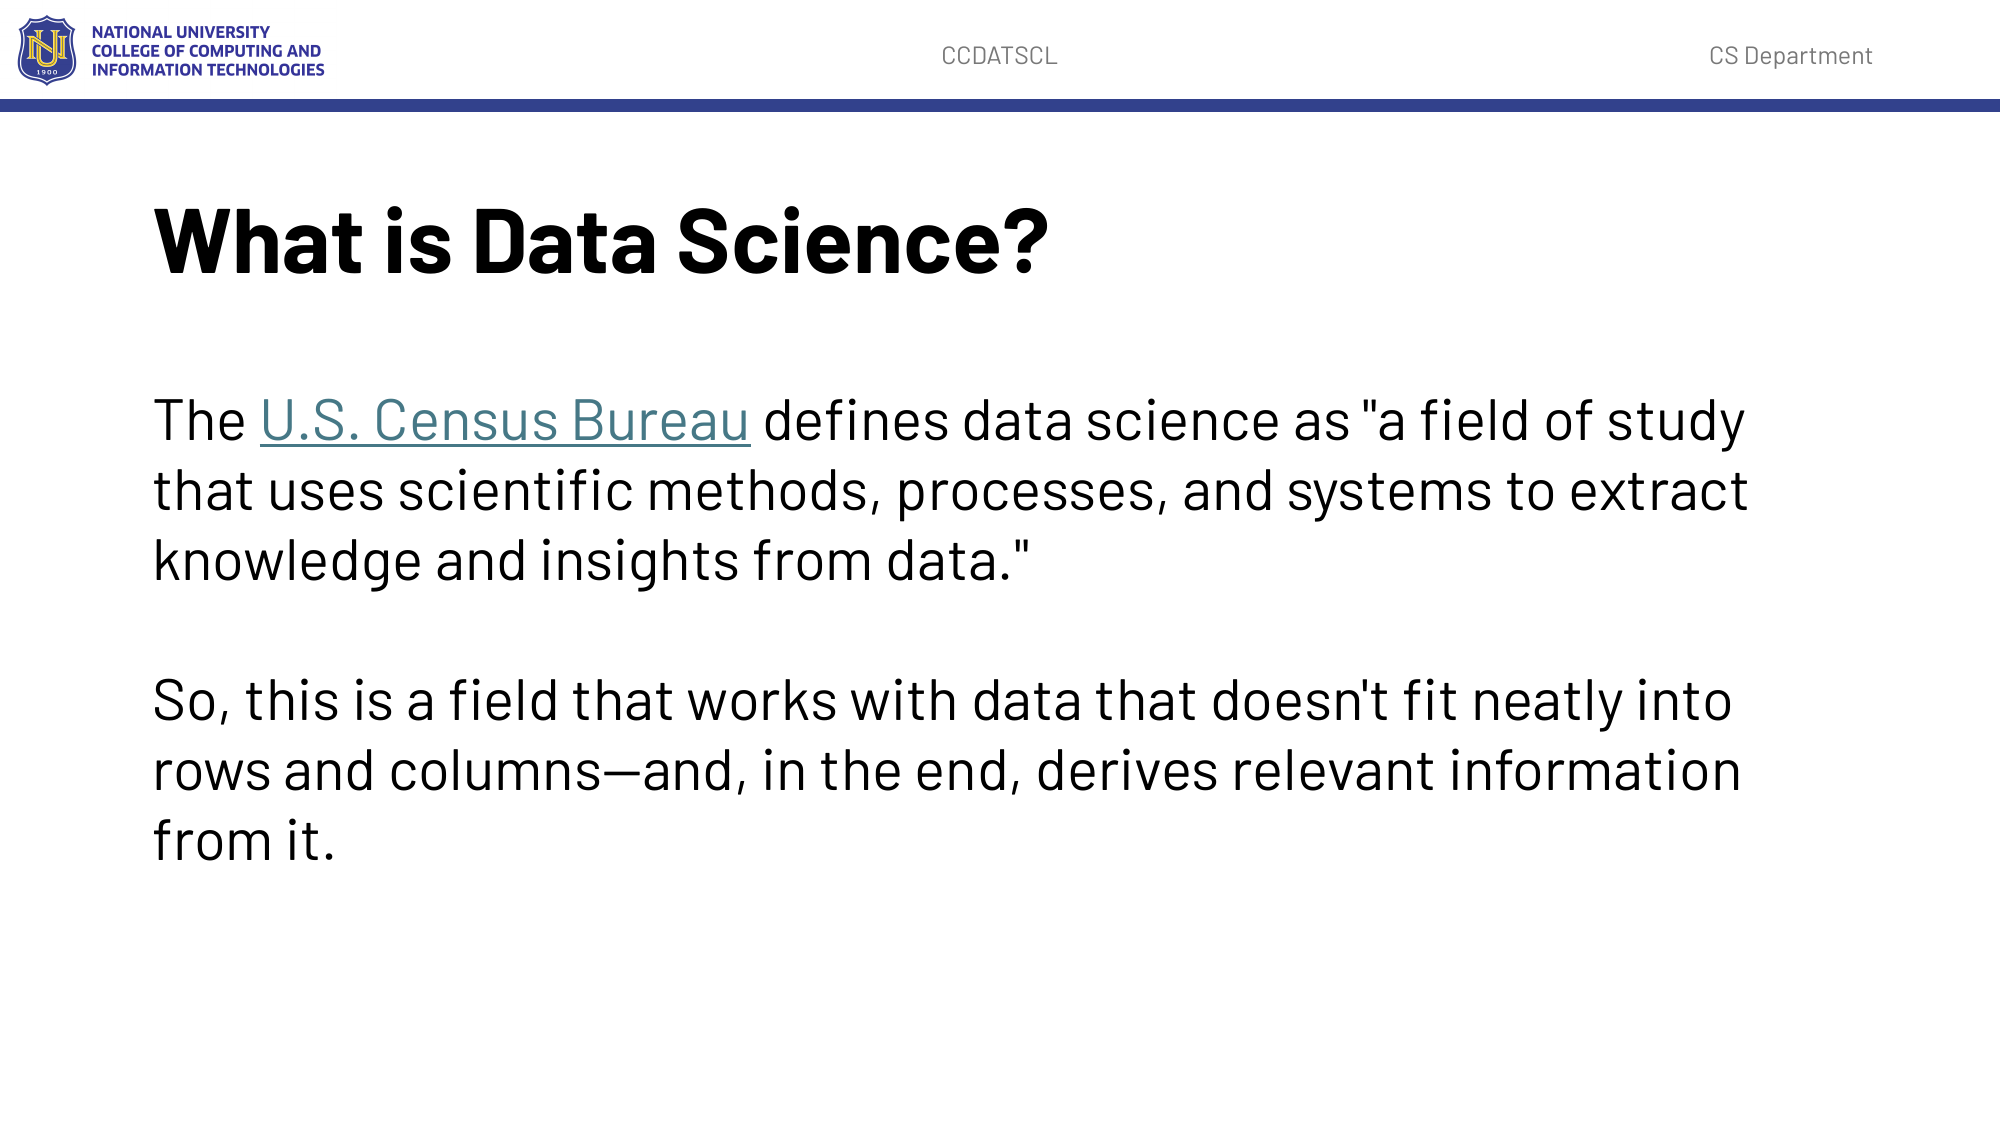

# What is Data Science?
The U.S. Census Bureau defines data science as "a field of study that uses scientific methods, processes, and systems to extract knowledge and insights from data."

So, this is a field that works with data that doesn't fit neatly into rows and columns—and, in the end, derives relevant information from it.